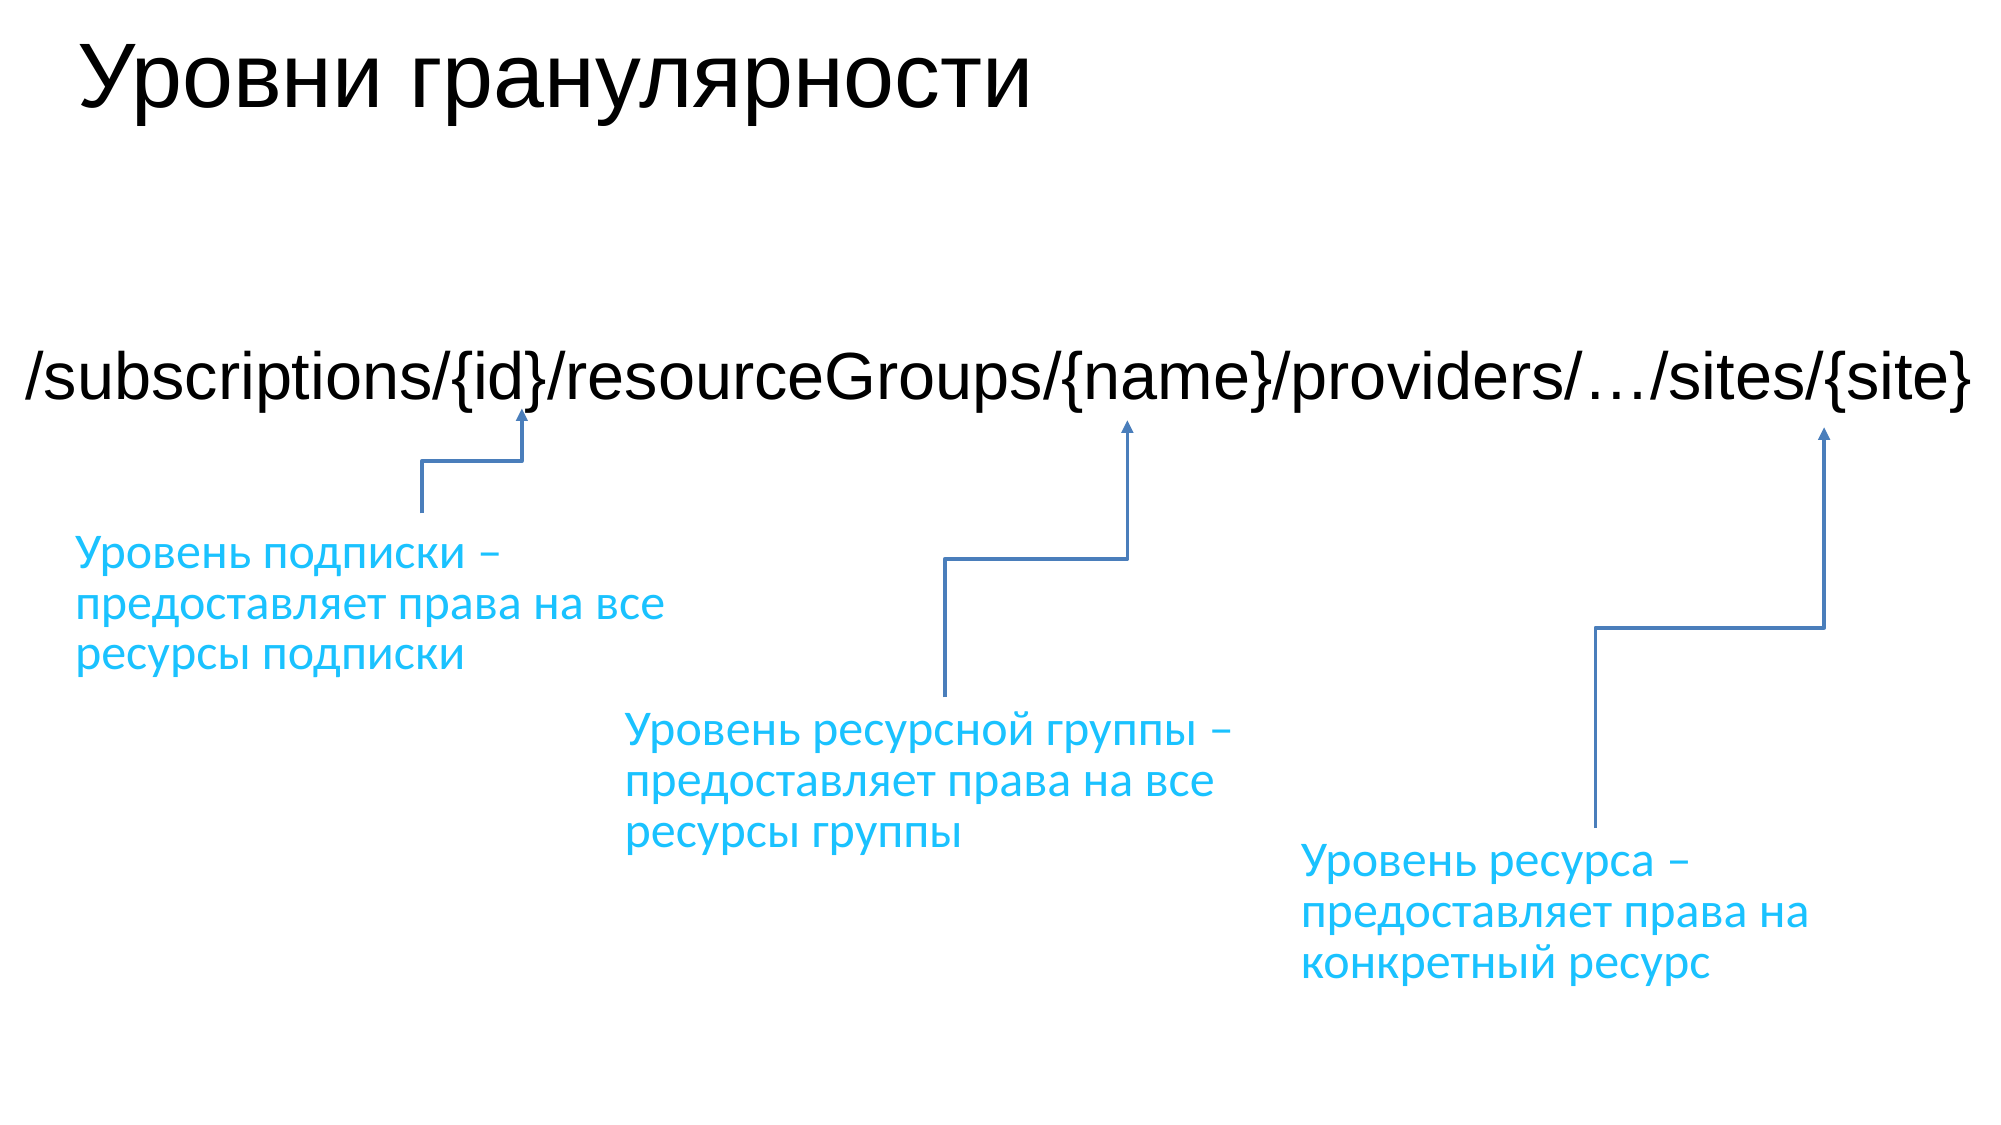

# Уровни гранулярности
/subscriptions/{id}/resourceGroups/{name}/providers/…/sites/{site}
Уровень подписки – предоставляет права на все ресурсы подписки
Уровень ресурсной группы – предоставляет права на все ресурсы группы
Уровень ресурса – предоставляет права на конкретный ресурс